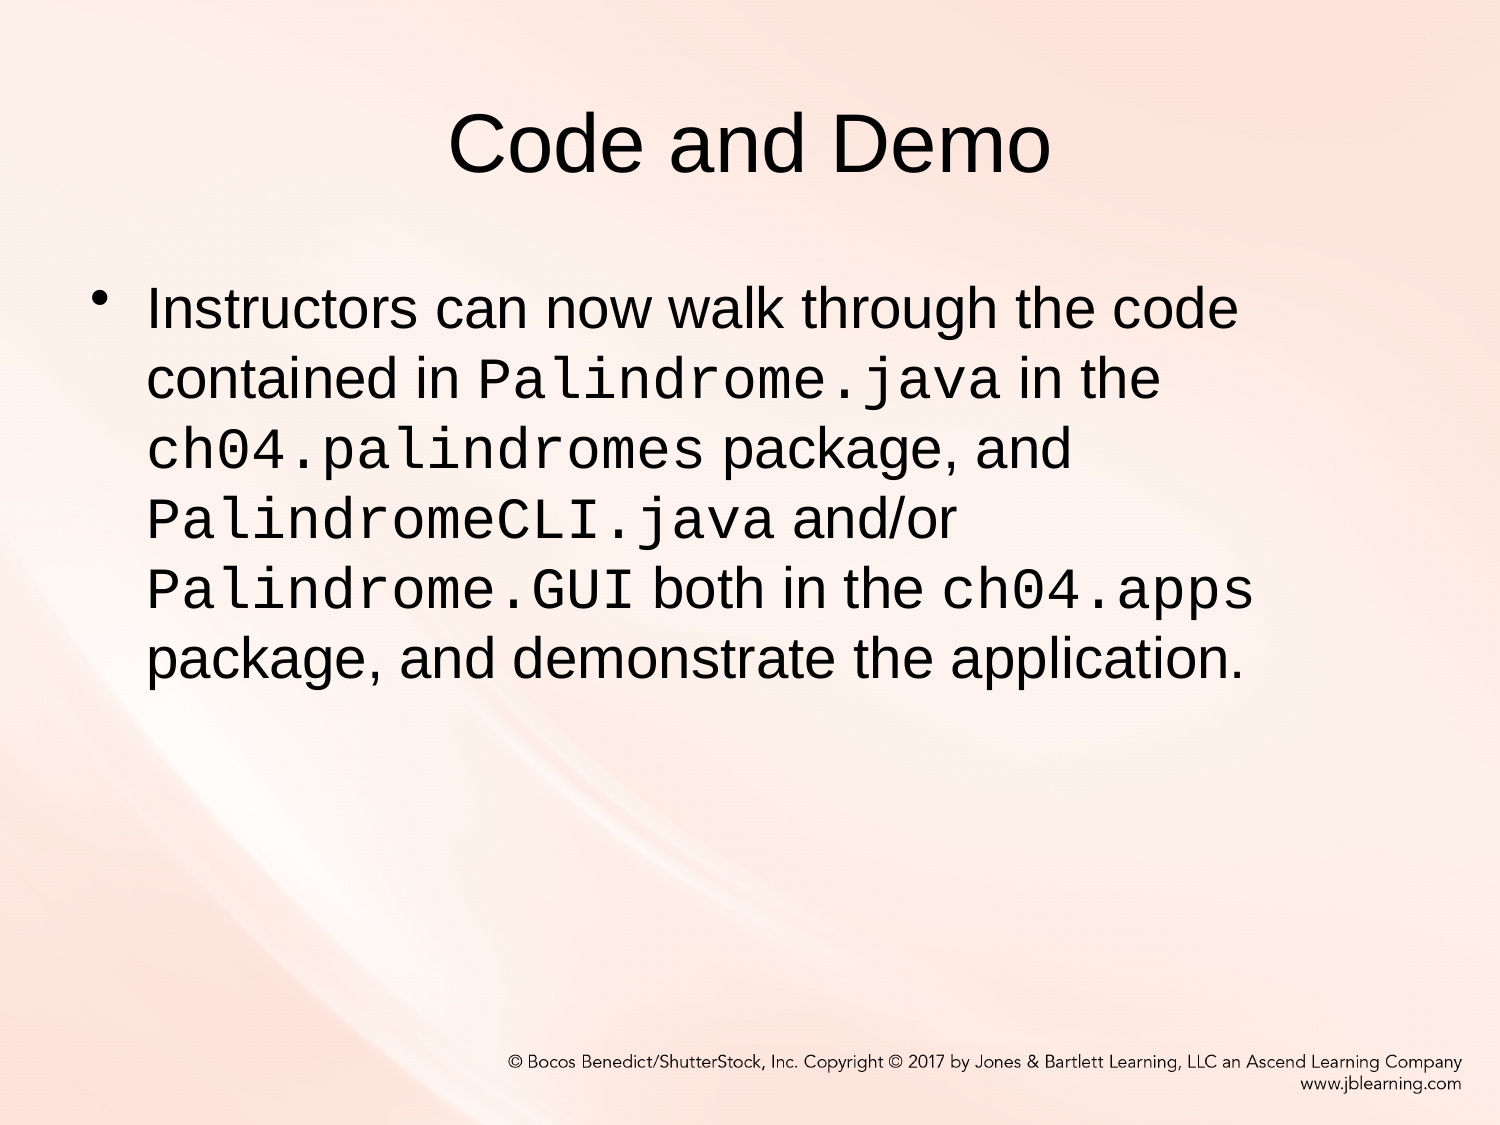

# Code and Demo
Instructors can now walk through the code contained in Palindrome.java in the ch04.palindromes package, and PalindromeCLI.java and/or Palindrome.GUI both in the ch04.apps package, and demonstrate the application.